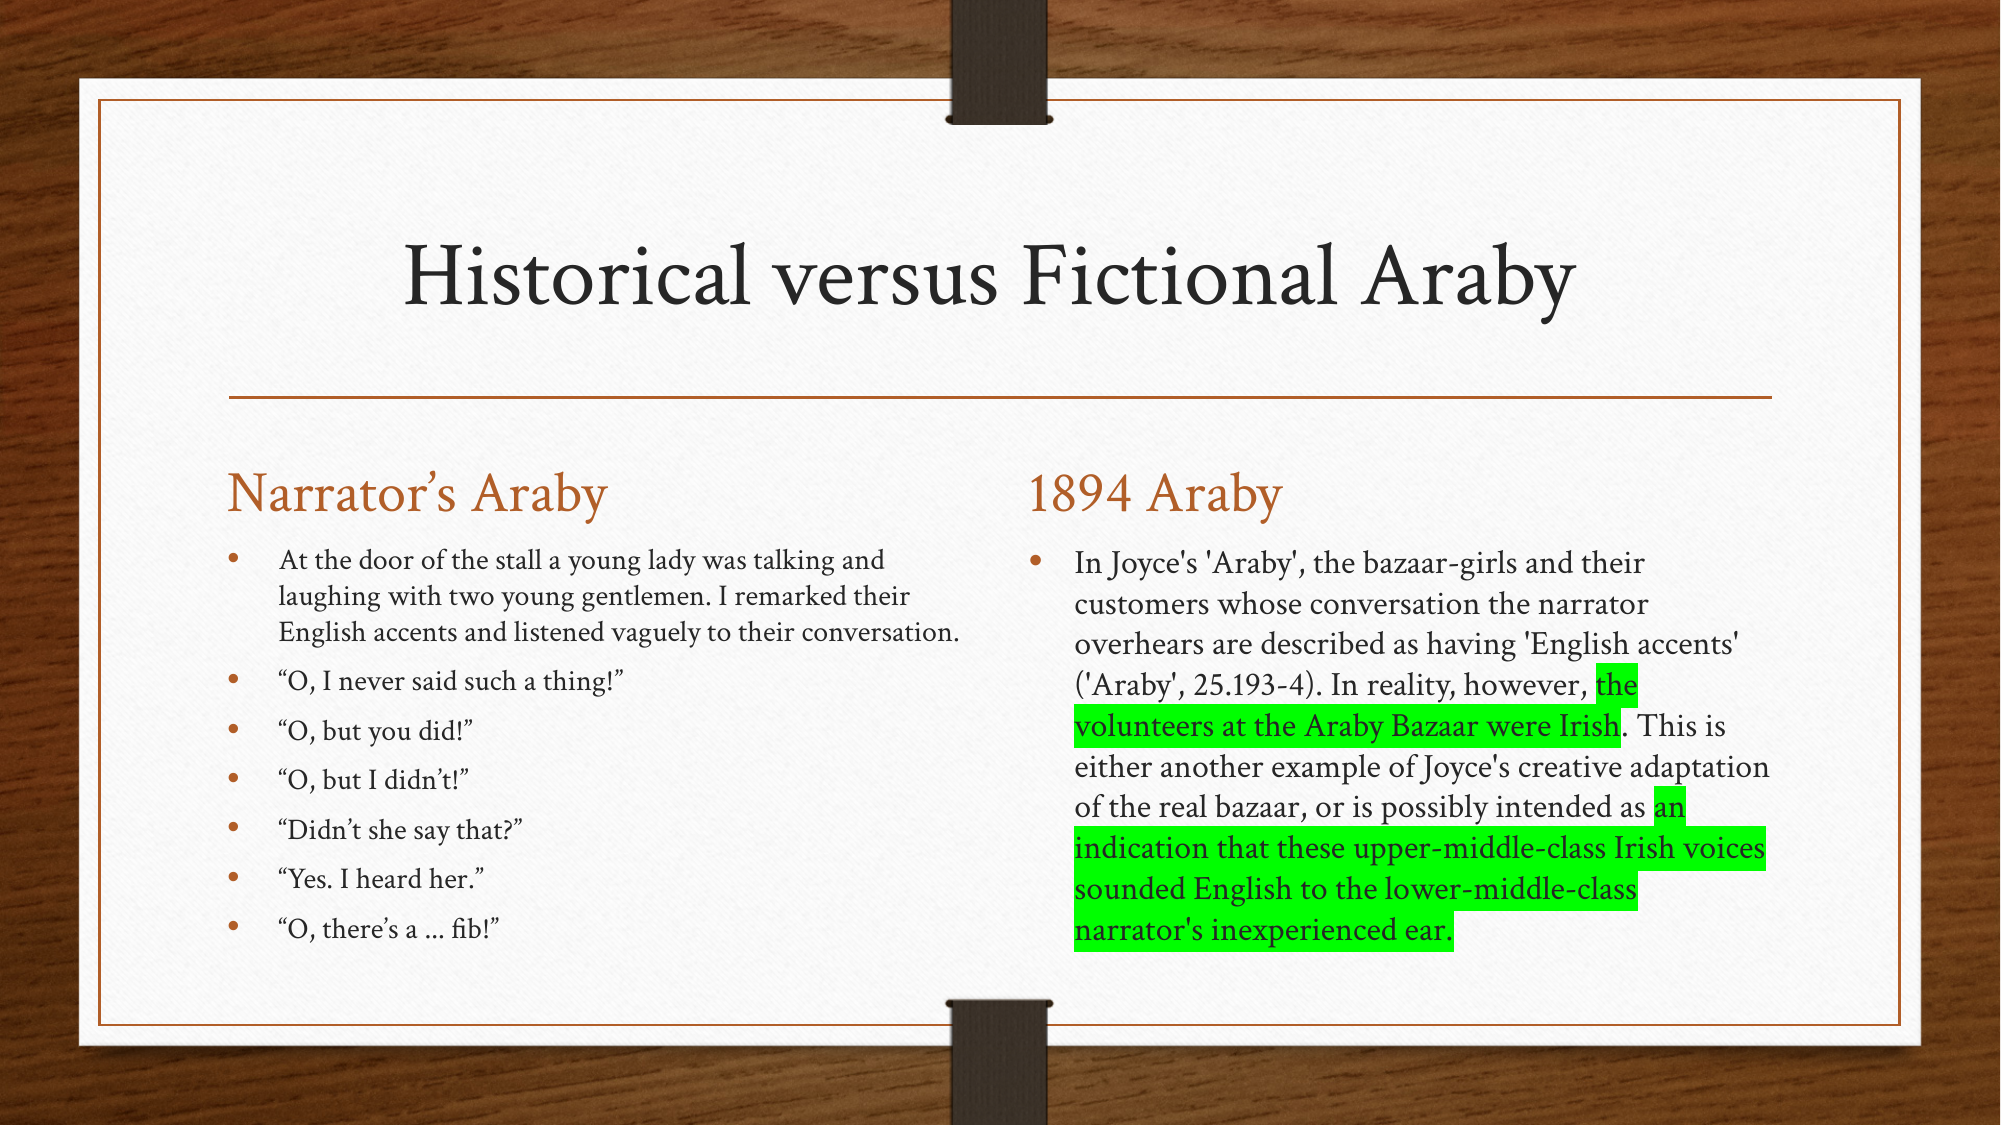

# Historical versus Fictional Araby
Narrator’s Araby
1894 Araby
At the door of the stall a young lady was talking and laughing with two young gentlemen. I remarked their English accents and listened vaguely to their conversation.
“O, I never said such a thing!”
“O, but you did!”
“O, but I didn’t!”
“Didn’t she say that?”
“Yes. I heard her.”
“O, there’s a ... fib!”

In Joyce's 'Araby', the bazaar-girls and their customers whose conversation the narrator overhears are described as having 'English accents' ('Araby', 25.193-4). In reality, however, the volunteers at the Araby Bazaar were Irish. This is either another example of Joyce's creative adaptation of the real bazaar, or is possibly intended as an indication that these upper-middle-class Irish voices sounded English to the lower-middle-class narrator's inexperienced ear.